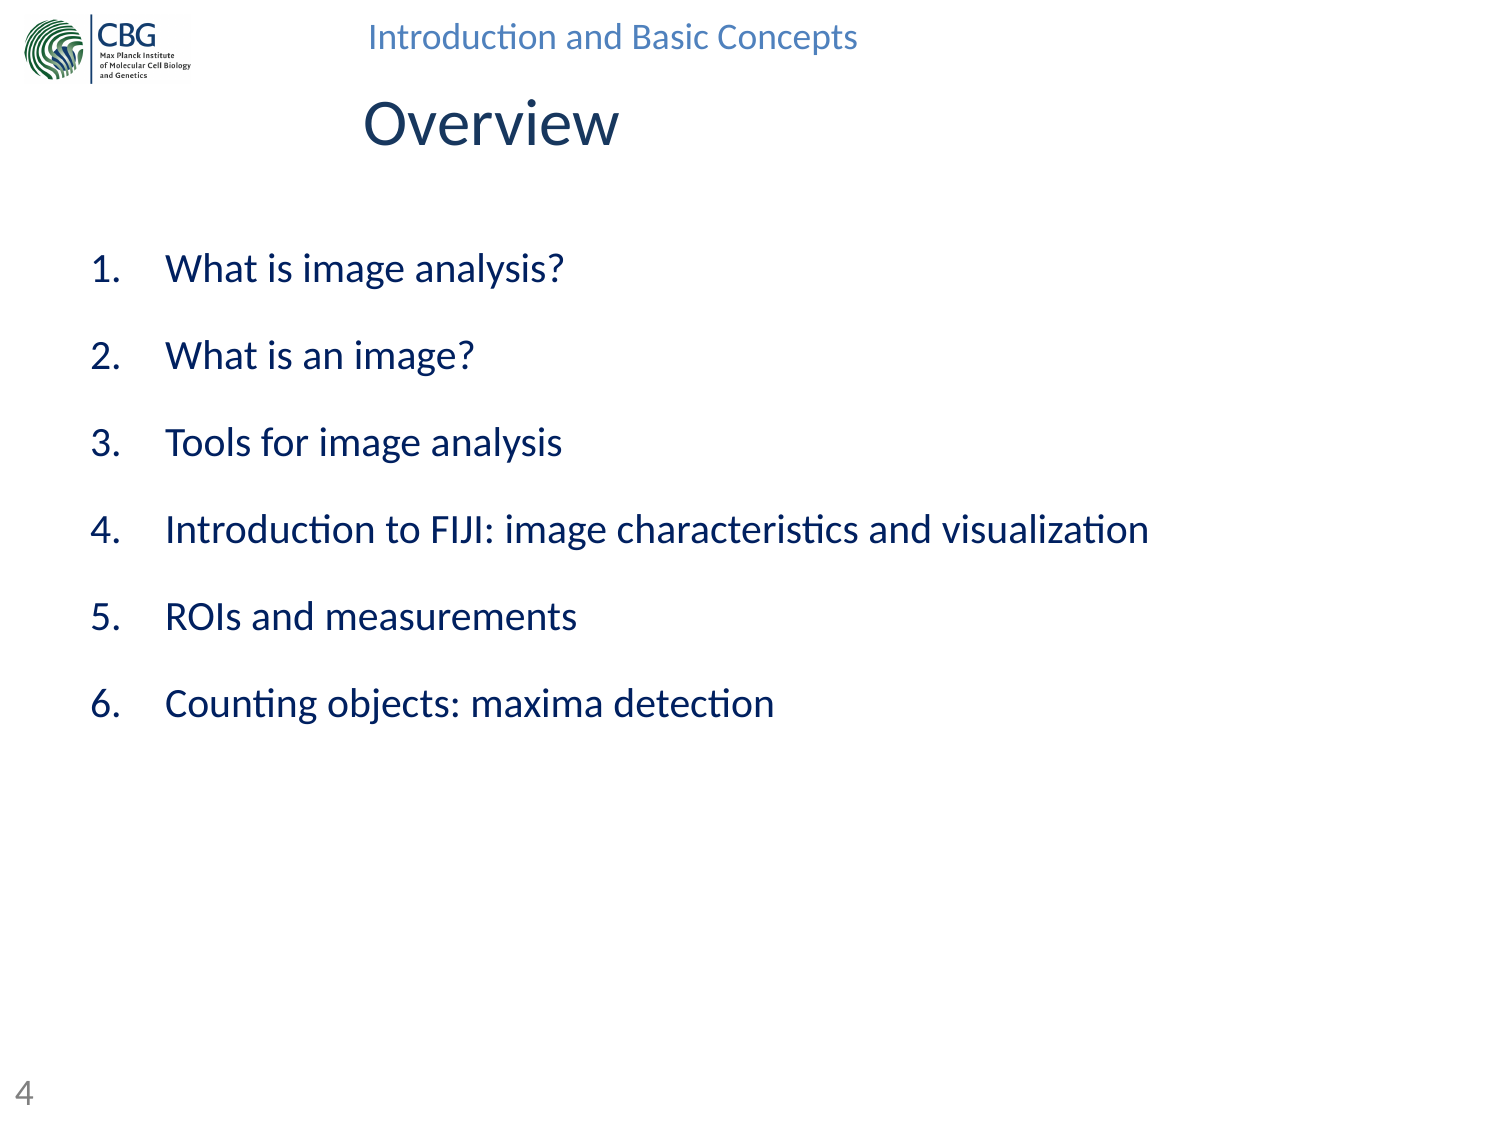

# Overview
What is image analysis?
What is an image?
Tools for image analysis
Introduction to FIJI: image characteristics and visualization
ROIs and measurements
Counting objects: maxima detection